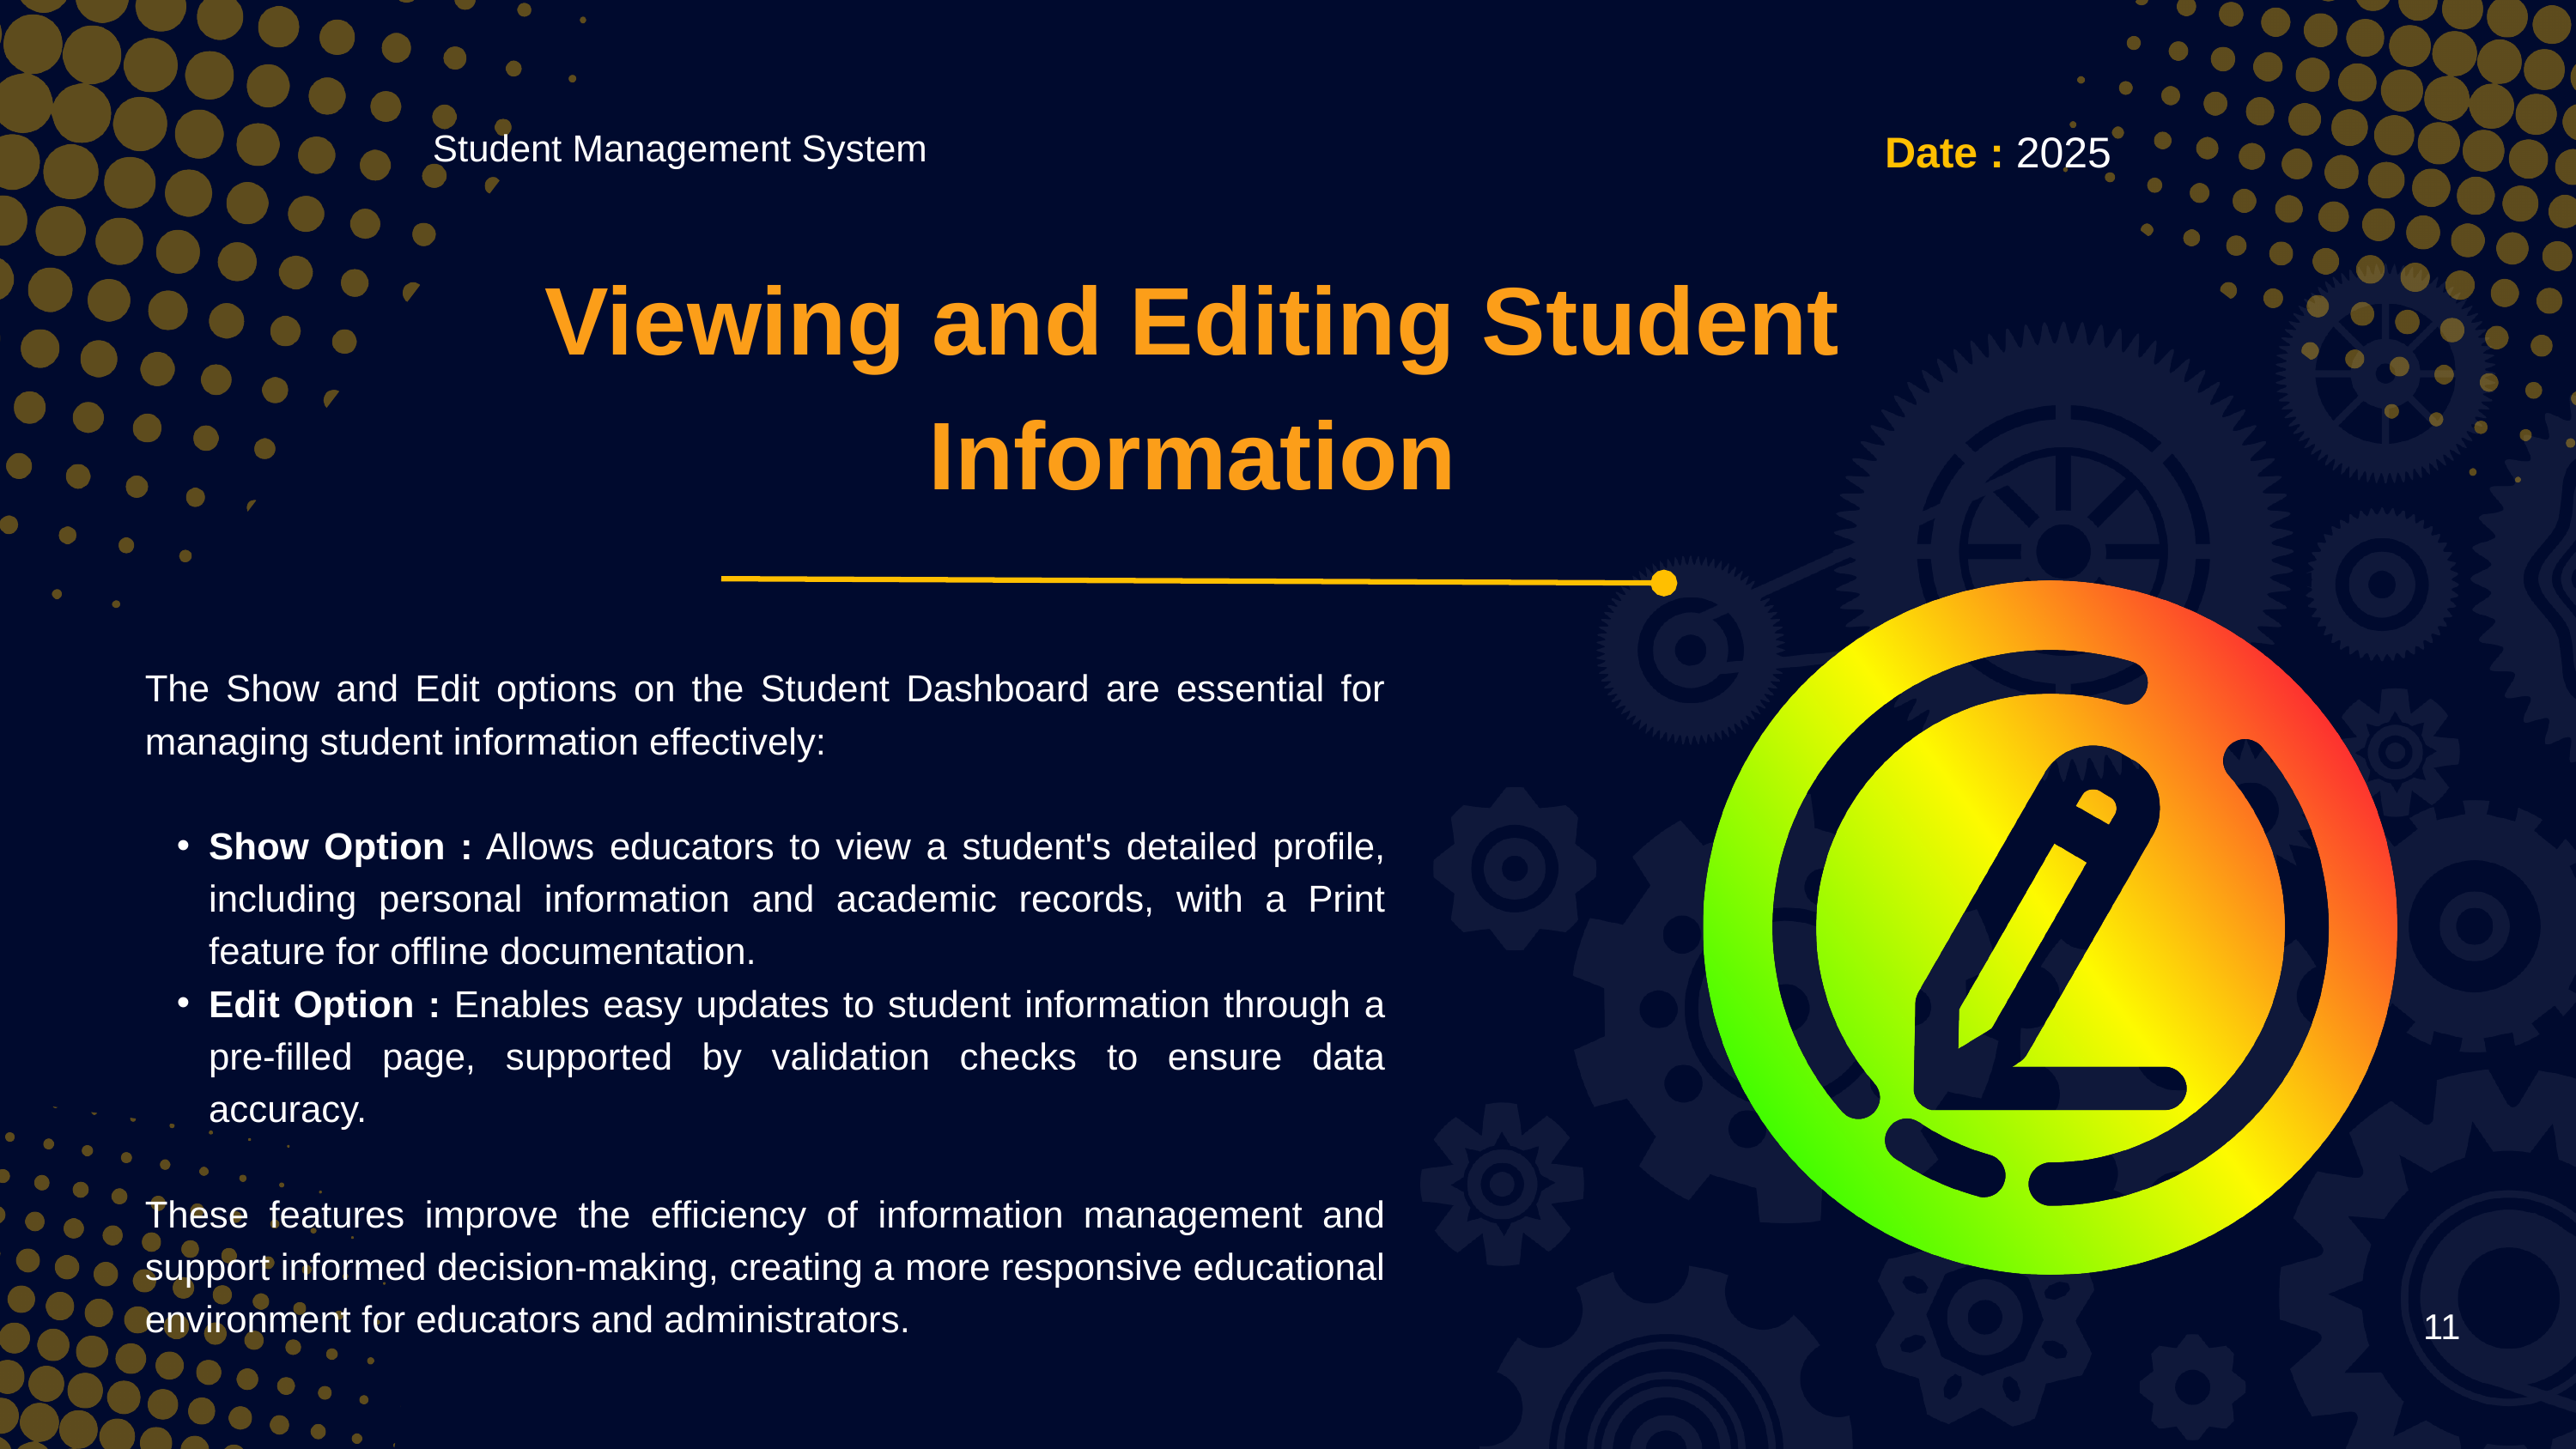

Date : 2025
Student Management System
Viewing and Editing Student Information

The Show and Edit options on the Student Dashboard are essential for managing student information effectively:

Show Option : Allows educators to view a student's detailed profile, including personal information and academic records, with a Print feature for offline documentation.
Edit Option : Enables easy updates to student information through a pre-filled page, supported by validation checks to ensure data accuracy.

These features improve the efficiency of information management and support informed decision-making, creating a more responsive educational environment for educators and administrators.

11